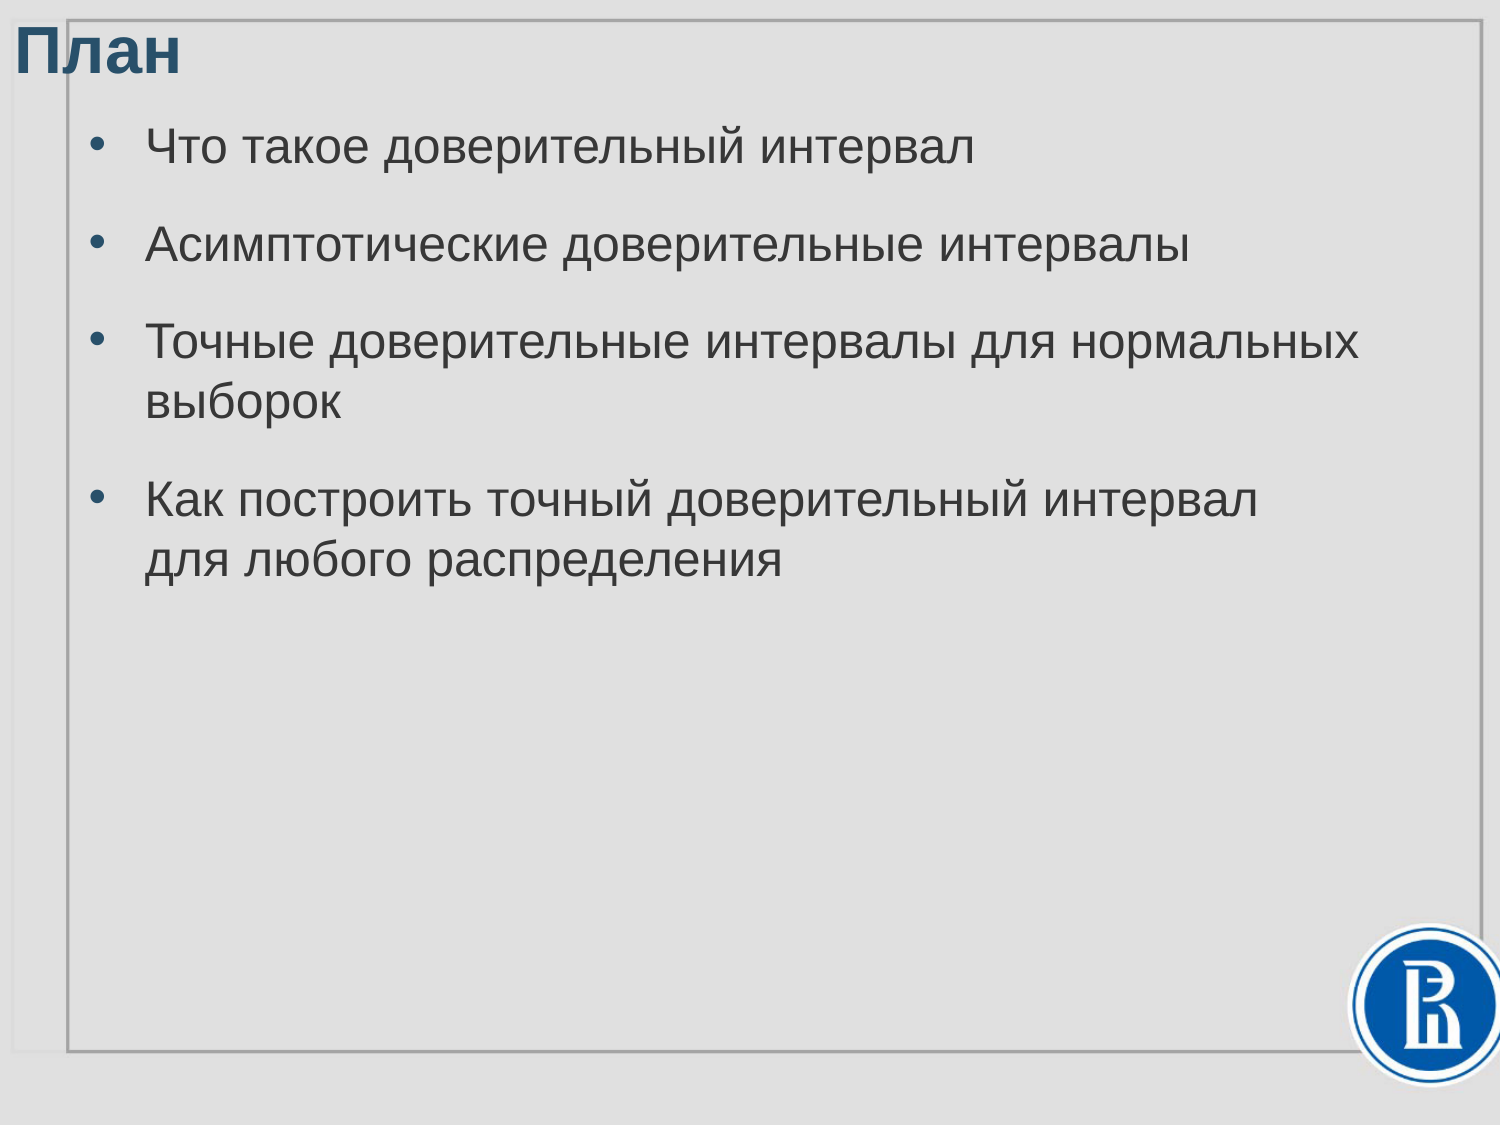

План
Что такое доверительный интервал
Асимптотические доверительные интервалы
Точные доверительные интервалы для нормальных выборок
Как построить точный доверительный интервал
для любого распределения